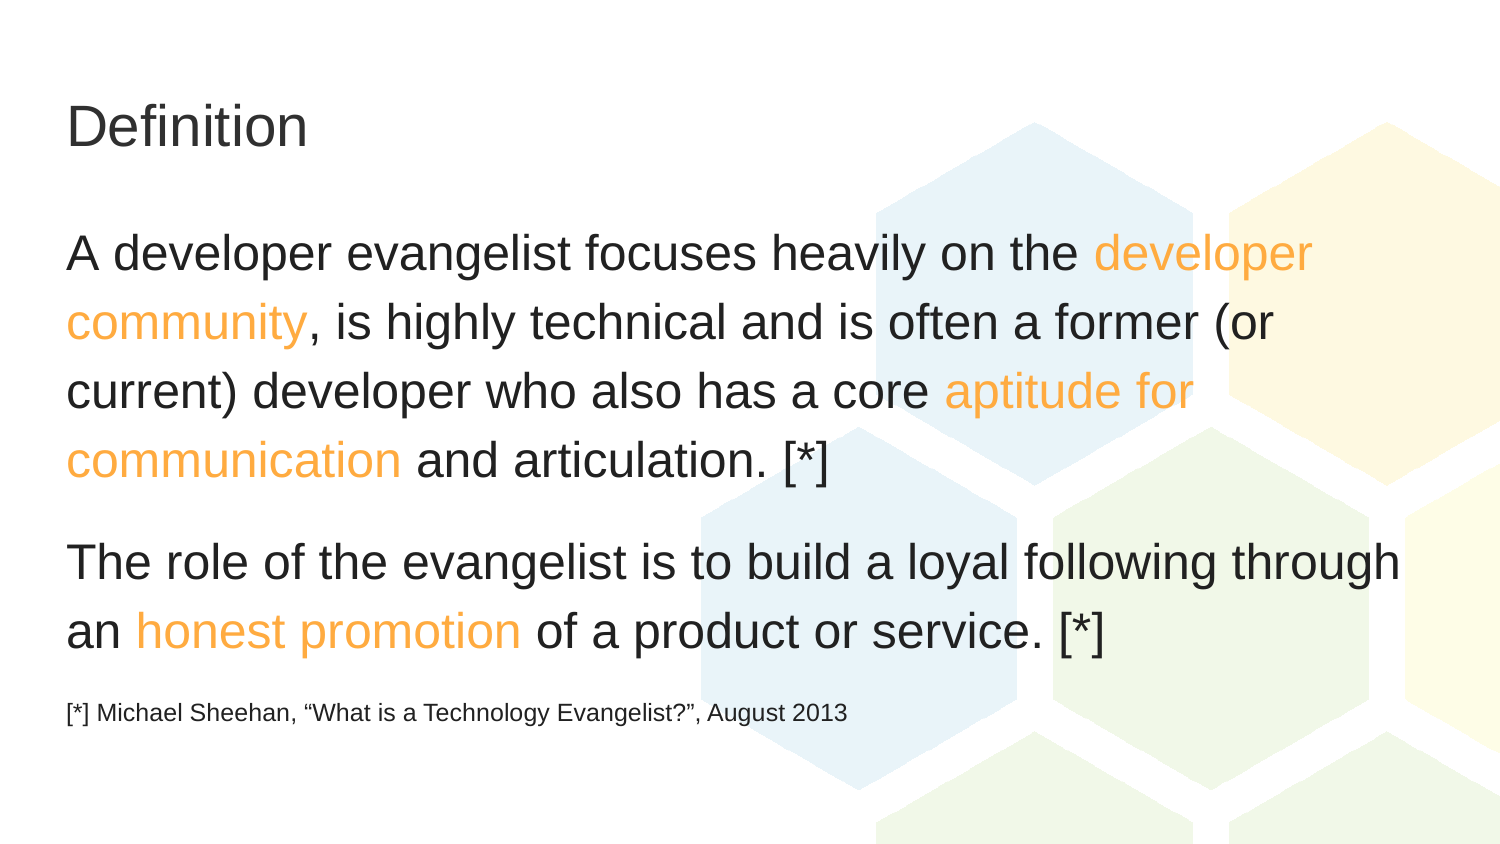

# Definition
A developer evangelist focuses heavily on the developer community, is highly technical and is often a former (or current) developer who also has a core aptitude for communication and articulation. [*]
The role of the evangelist is to build a loyal following through an honest promotion of a product or service. [*]
[*] Michael Sheehan, “What is a Technology Evangelist?”, August 2013